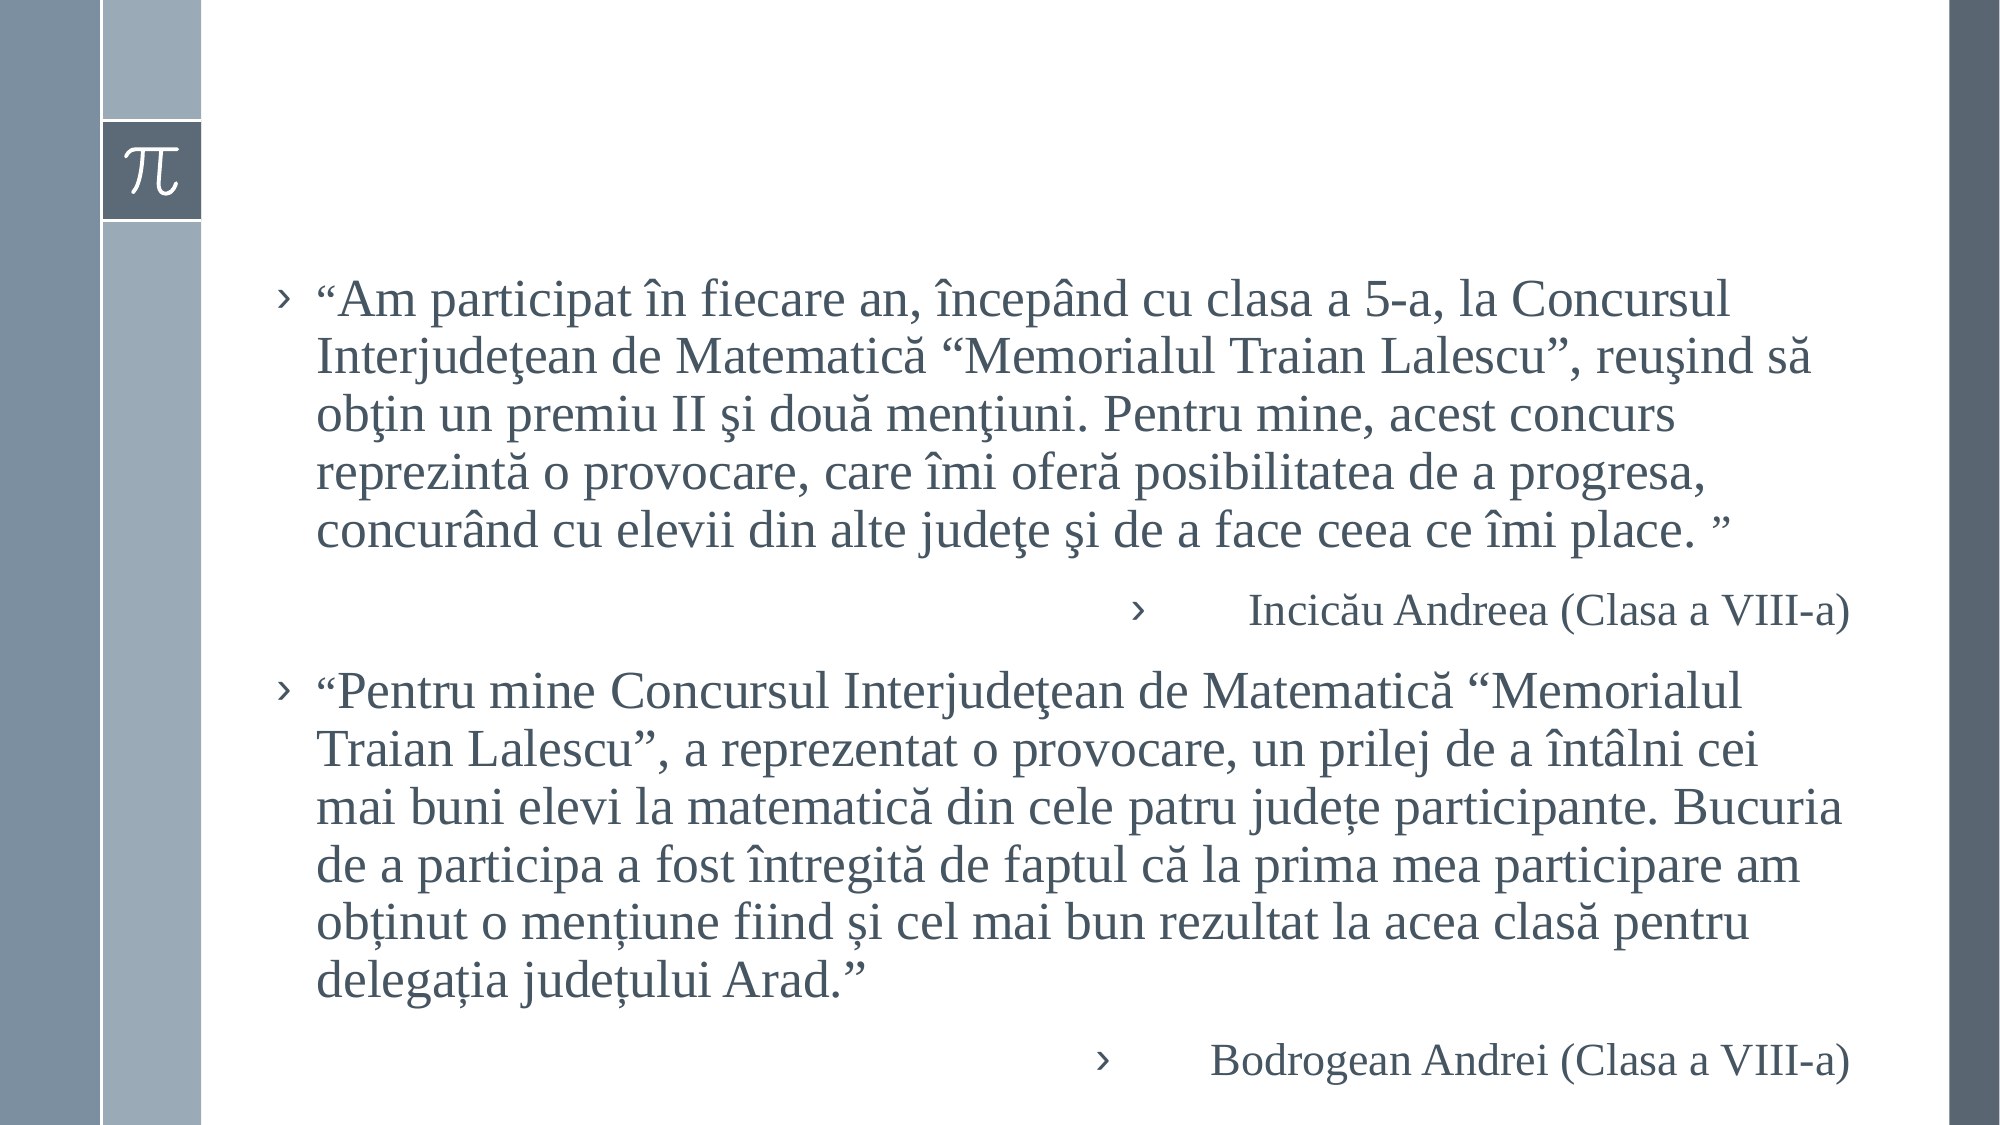

#
“Am participat în fiecare an, începând cu clasa a 5-a, la Concursul Interjudeţean de Matematică “Memorialul Traian Lalescu”, reuşind să obţin un premiu II şi două menţiuni. Pentru mine, acest concurs reprezintă o provocare, care îmi oferă posibilitatea de a progresa, concurând cu elevii din alte judeţe şi de a face ceea ce îmi place. ”
Incicău Andreea (Clasa a VIII-a)
“Pentru mine Concursul Interjudeţean de Matematică “Memorialul Traian Lalescu”, a reprezentat o provocare, un prilej de a întâlni cei mai buni elevi la matematică din cele patru județe participante. Bucuria de a participa a fost întregită de faptul că la prima mea participare am obținut o mențiune fiind și cel mai bun rezultat la acea clasă pentru delegația județului Arad.”
Bodrogean Andrei (Clasa a VIII-a)